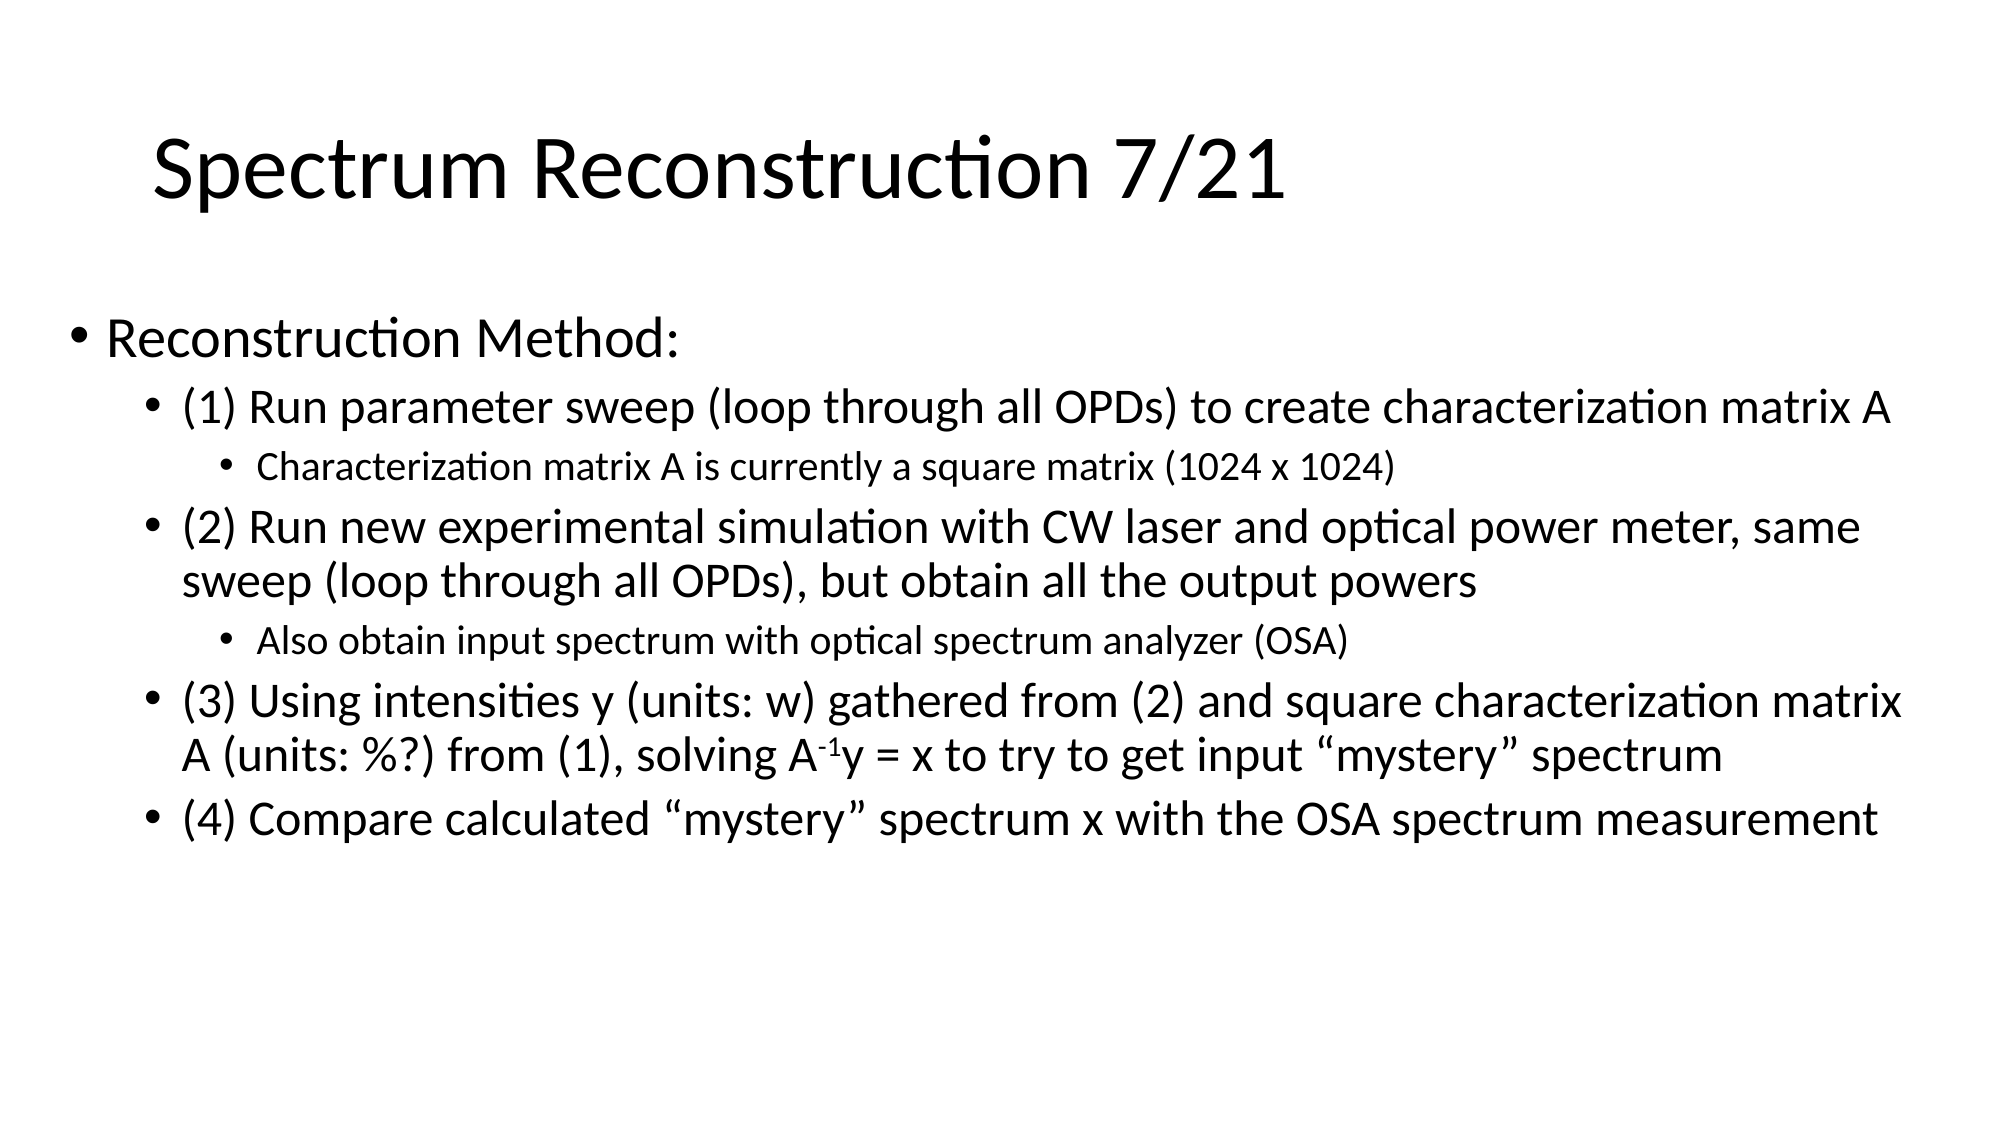

# Spectrum Reconstruction 7/21
Reconstruction Method:
(1) Run parameter sweep (loop through all OPDs) to create characterization matrix A
Characterization matrix A is currently a square matrix (1024 x 1024)
(2) Run new experimental simulation with CW laser and optical power meter, same sweep (loop through all OPDs), but obtain all the output powers
Also obtain input spectrum with optical spectrum analyzer (OSA)
(3) Using intensities y (units: w) gathered from (2) and square characterization matrix A (units: %?) from (1), solving A-1y = x to try to get input “mystery” spectrum
(4) Compare calculated “mystery” spectrum x with the OSA spectrum measurement